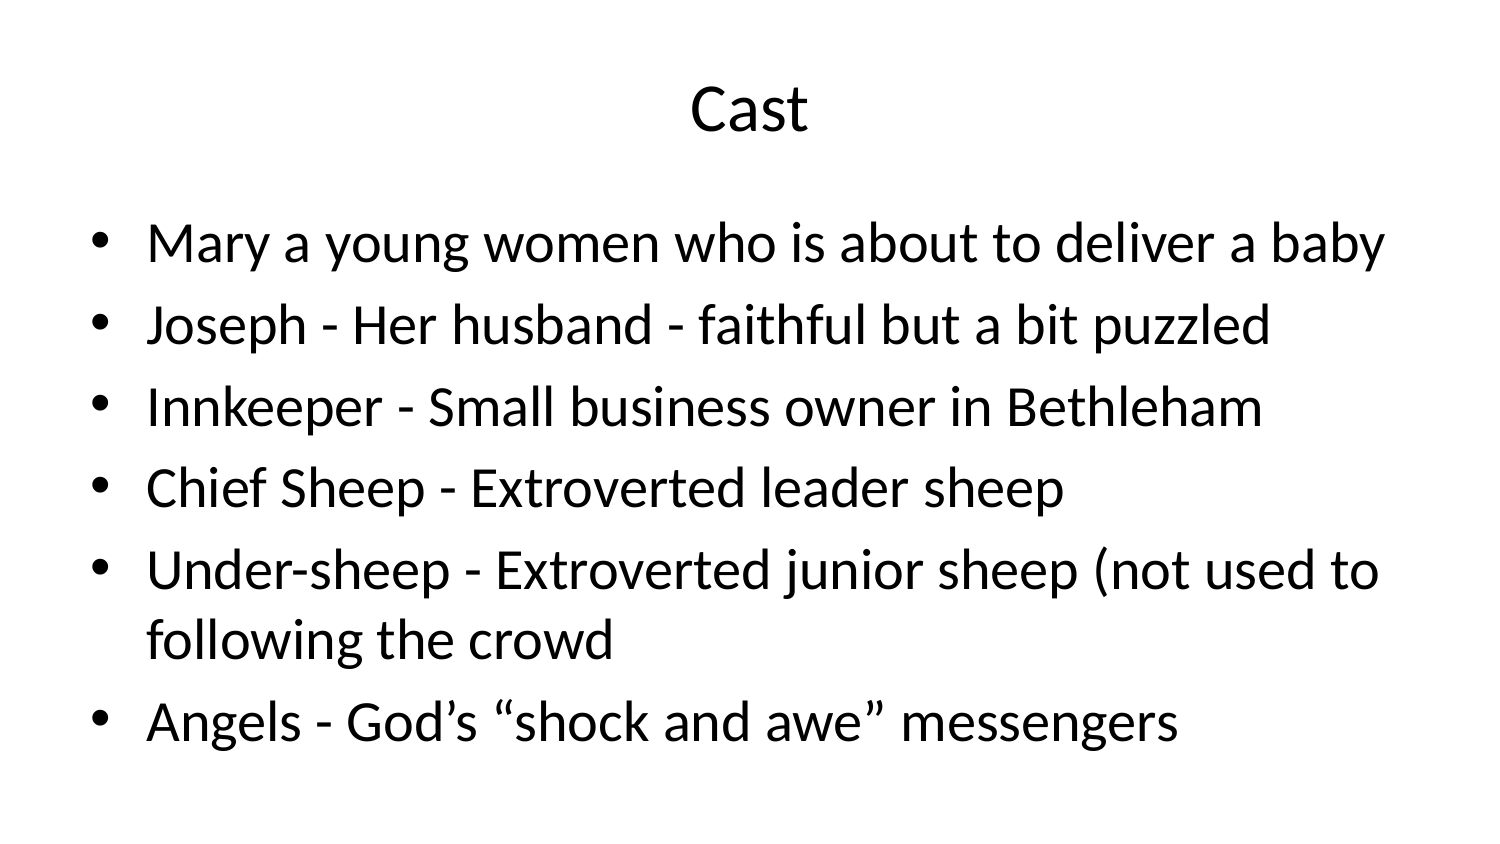

# Cast
Mary a young women who is about to deliver a baby
Joseph - Her husband - faithful but a bit puzzled
Innkeeper - Small business owner in Bethleham
Chief Sheep - Extroverted leader sheep
Under-sheep - Extroverted junior sheep (not used to following the crowd
Angels - God’s “shock and awe” messengers